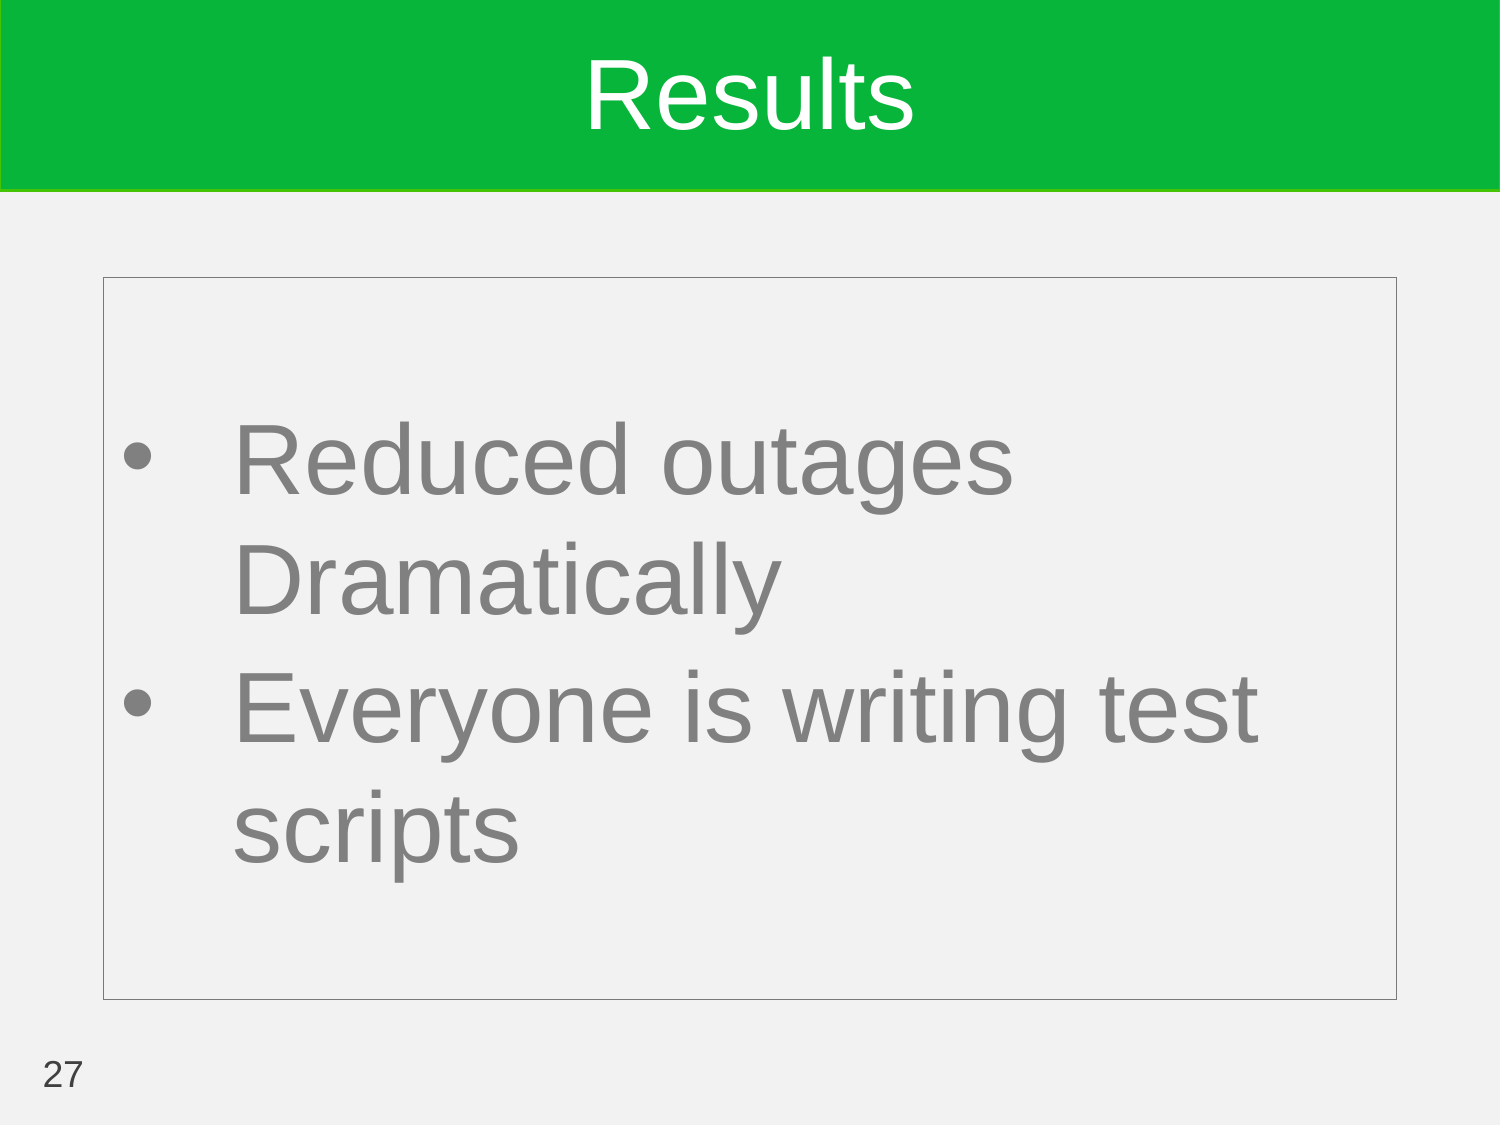

# Results
Reduced outages Dramatically
Everyone is writing test scripts
27